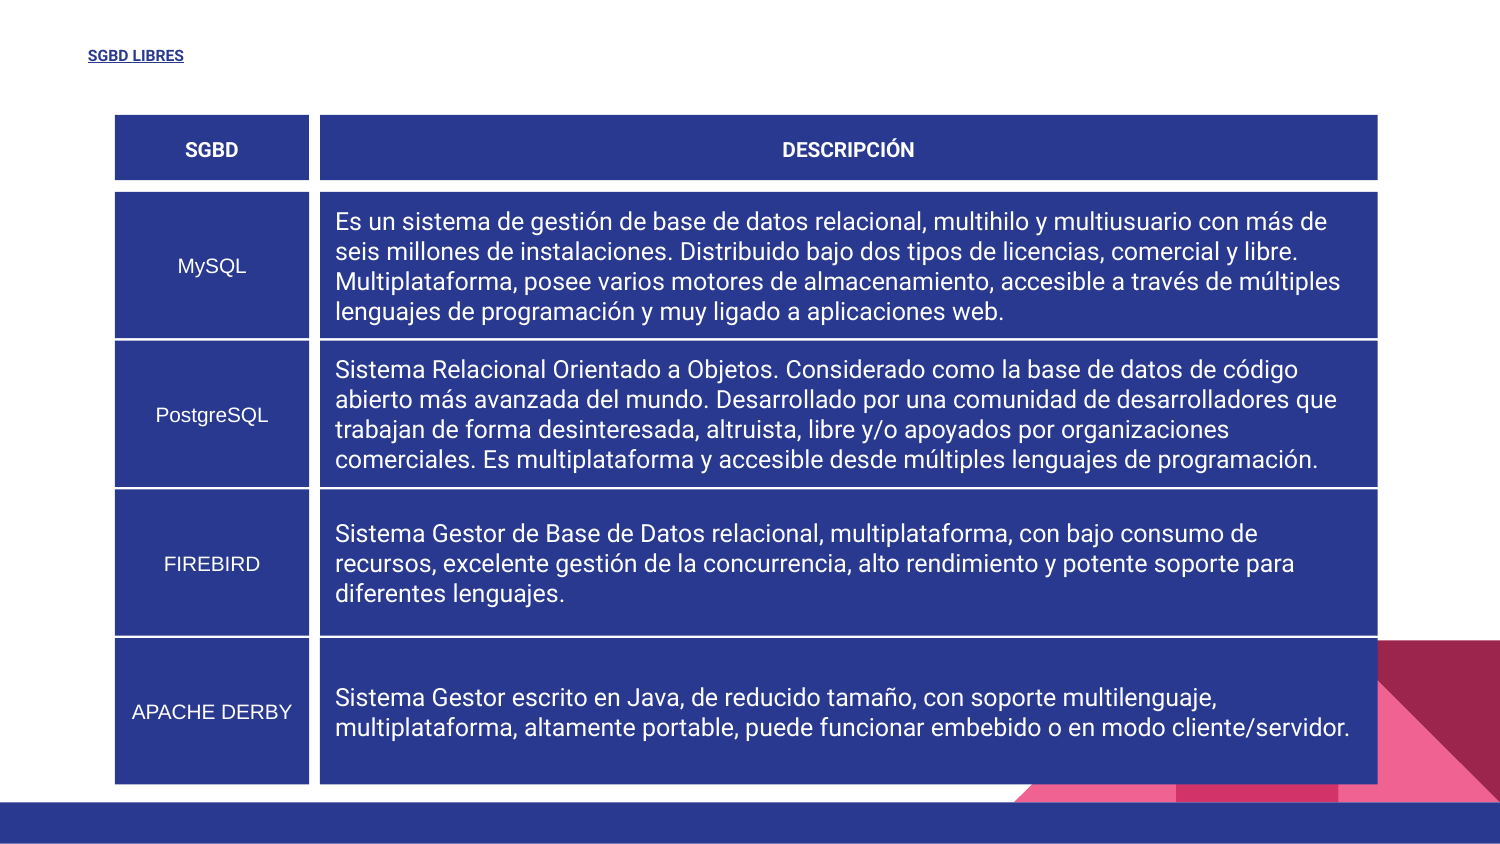

SGBD LIBRES

DESCRIPCIÓN
SGBD
MySQL
Es un sistema de gestión de base de datos relacional, multihilo y multiusuario con más de seis millones de instalaciones. Distribuido bajo dos tipos de licencias, comercial y libre. Multiplataforma, posee varios motores de almacenamiento, accesible a través de múltiples lenguajes de programación y muy ligado a aplicaciones web.
PostgreSQL
Sistema Relacional Orientado a Objetos. Considerado como la base de datos de código abierto más avanzada del mundo. Desarrollado por una comunidad de desarrolladores que trabajan de forma desinteresada, altruista, libre y/o apoyados por organizaciones comerciales. Es multiplataforma y accesible desde múltiples lenguajes de programación.
FIREBIRD
Sistema Gestor de Base de Datos relacional, multiplataforma, con bajo consumo de recursos, excelente gestión de la concurrencia, alto rendimiento y potente soporte para diferentes lenguajes.
APACHE DERBY
Sistema Gestor escrito en Java, de reducido tamaño, con soporte multilenguaje, multiplataforma, altamente portable, puede funcionar embebido o en modo cliente/servidor.